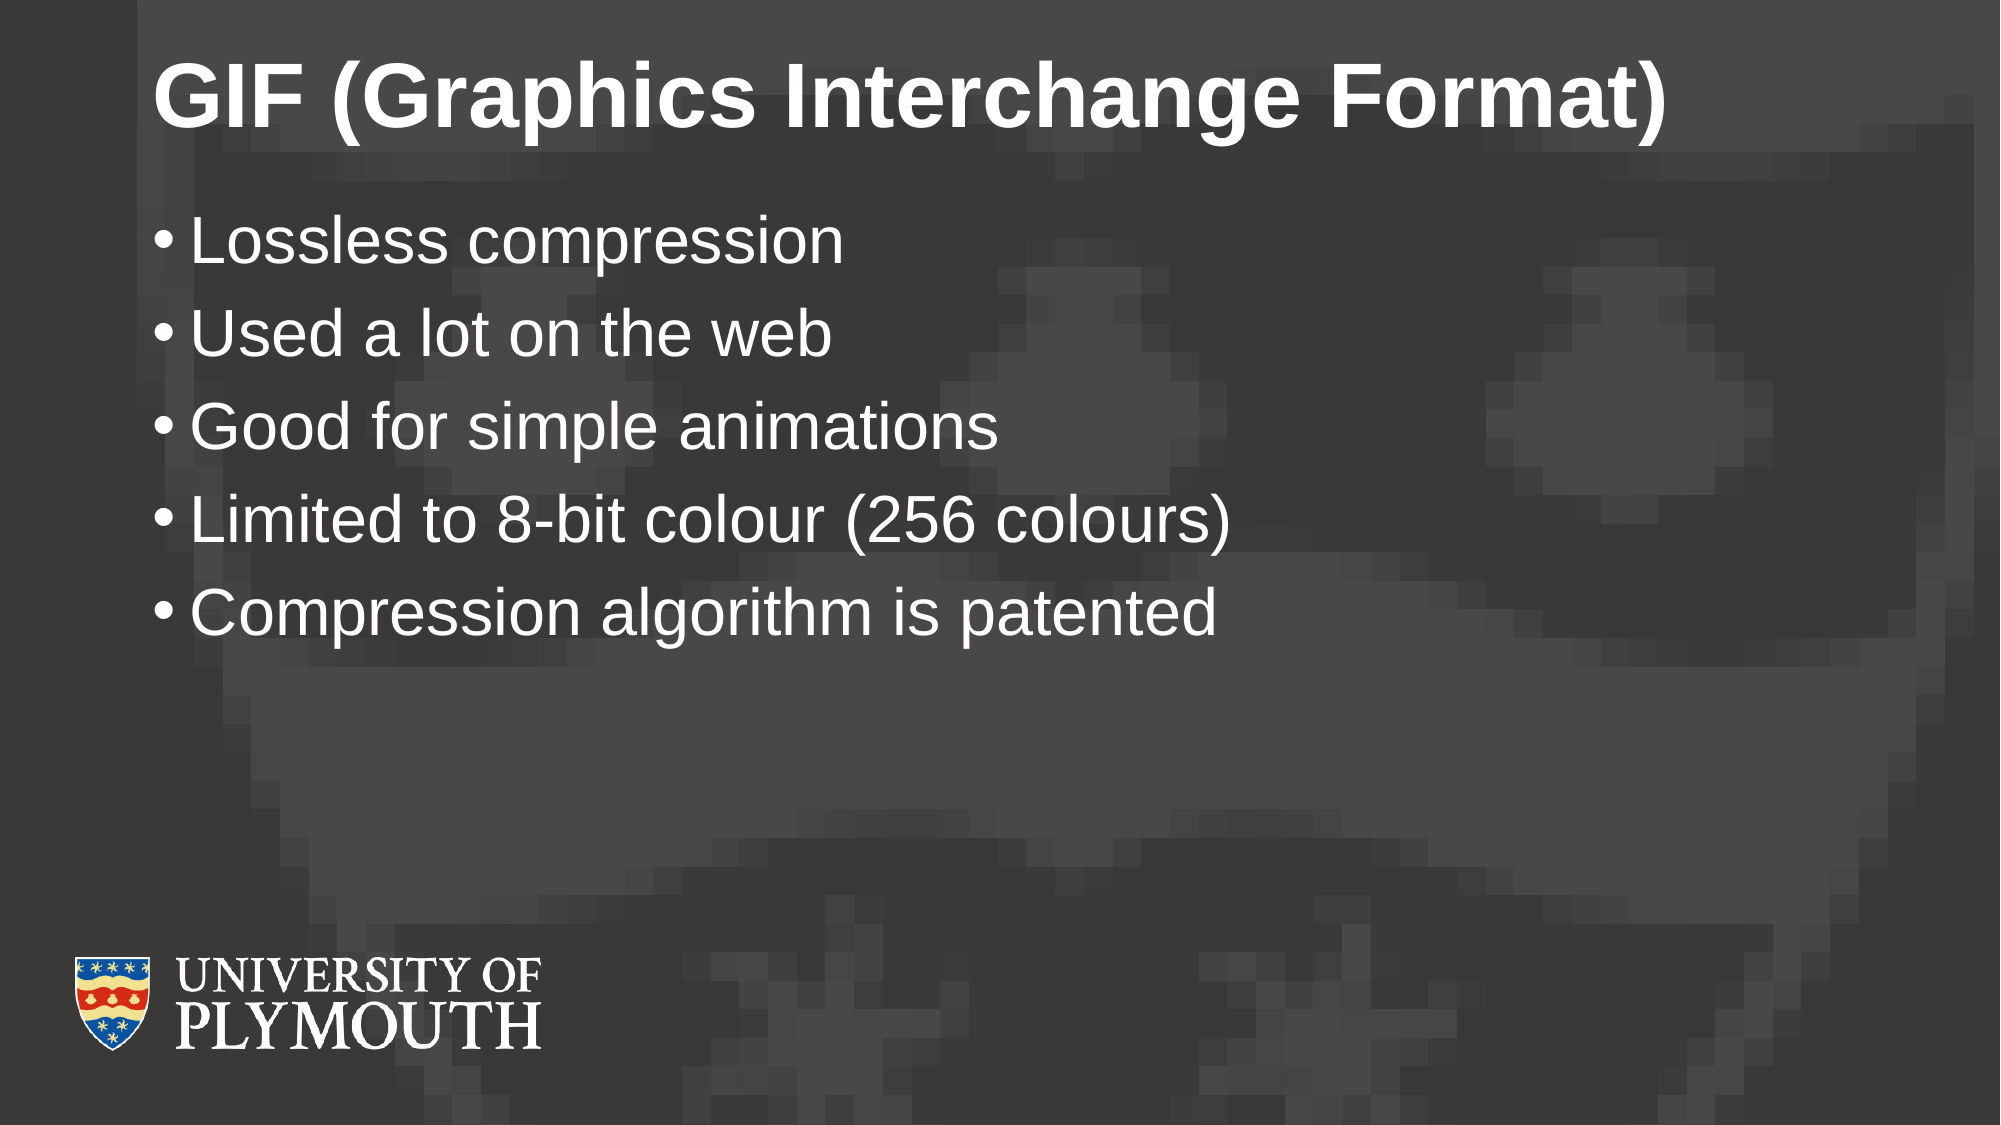

# GIF (Graphics Interchange Format)
Lossless compression
Used a lot on the web
Good for simple animations
Limited to 8-bit colour (256 colours)
Compression algorithm is patented